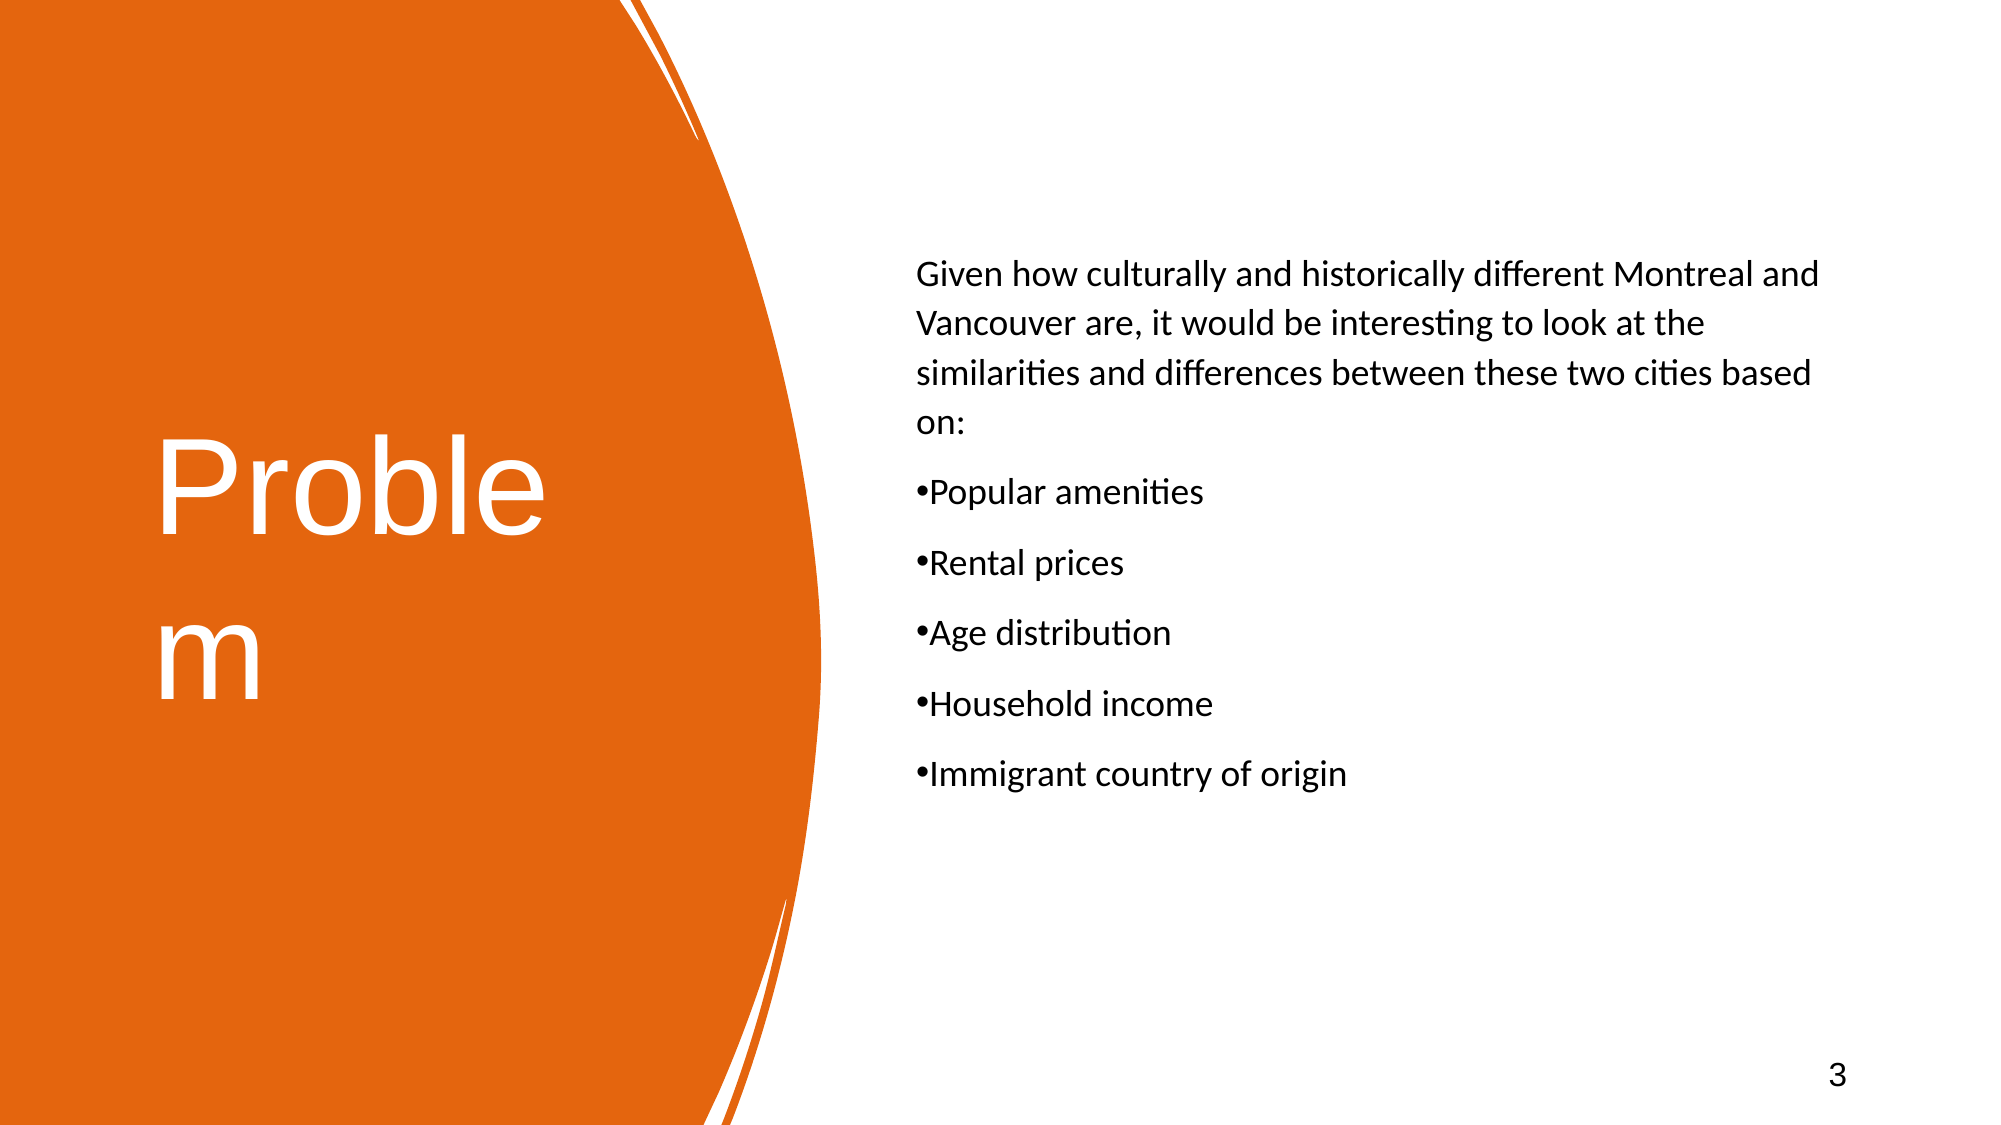

# Problem
Given how culturally and historically different Montreal and Vancouver are, it would be interesting to look at the similarities and differences between these two cities based on:
Popular amenities
Rental prices
Age distribution
Household income
Immigrant country of origin

3